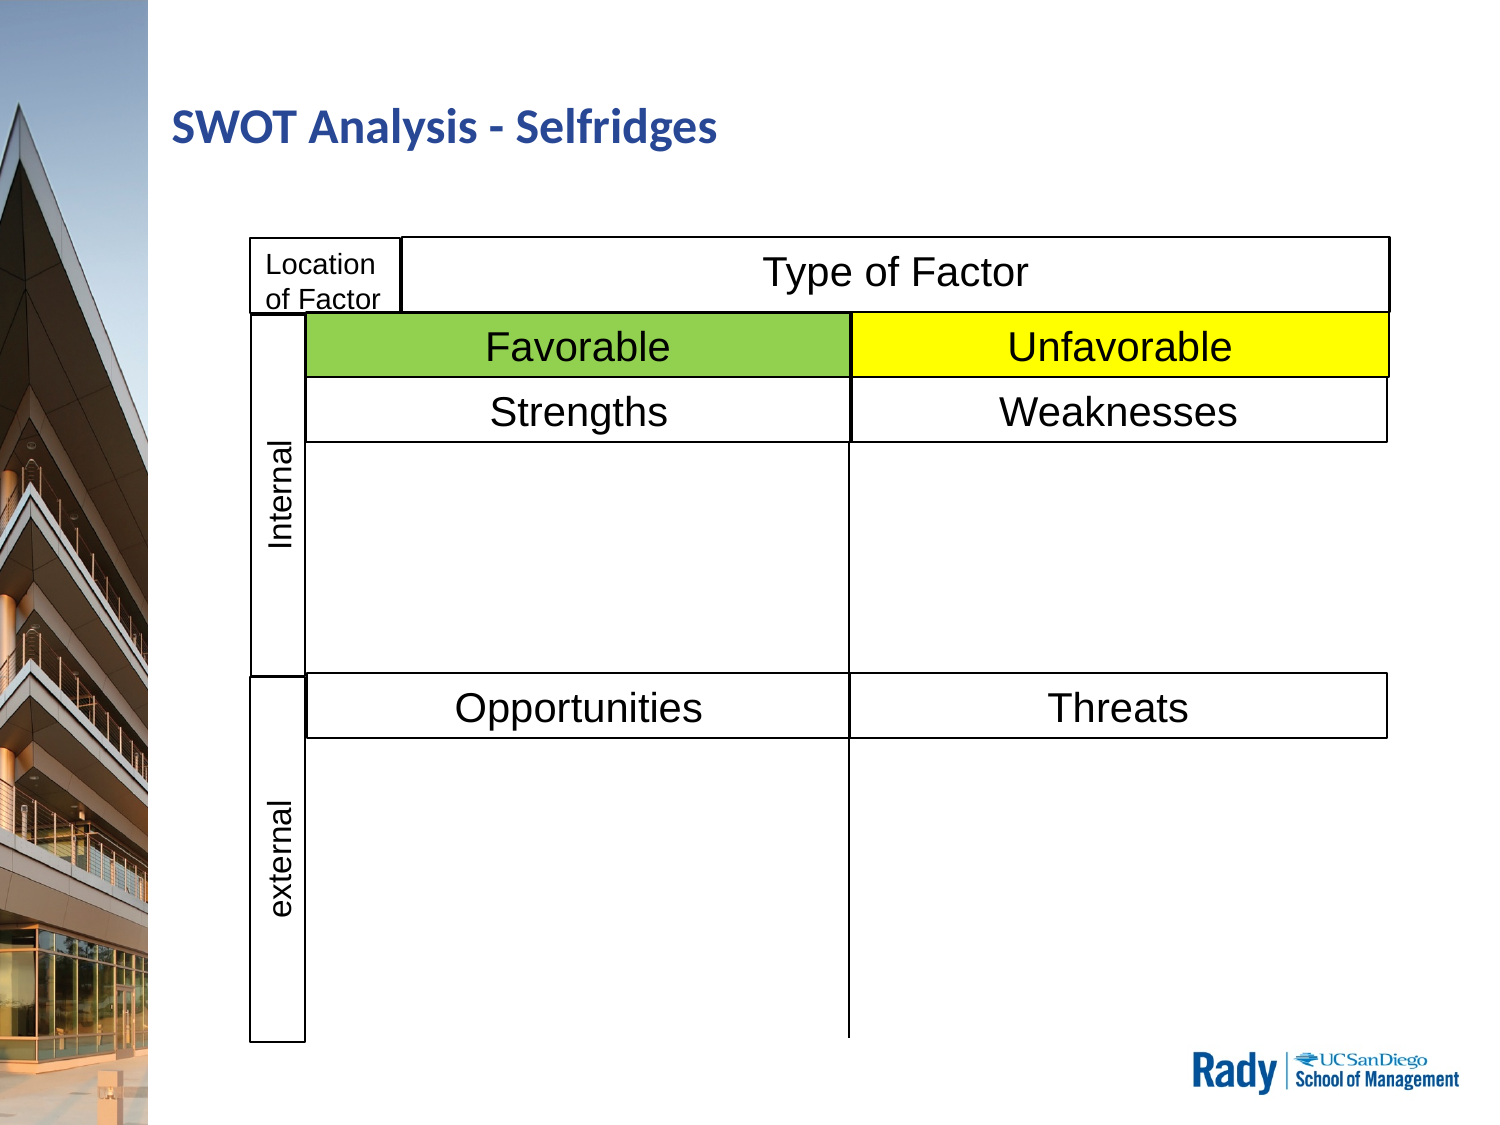

# SWOT Analysis - Selfridges
Type of Factor

Location of Factor
Unfavorable
Favorable
Strengths
Weaknesses
Internal
Opportunities
Threats
external